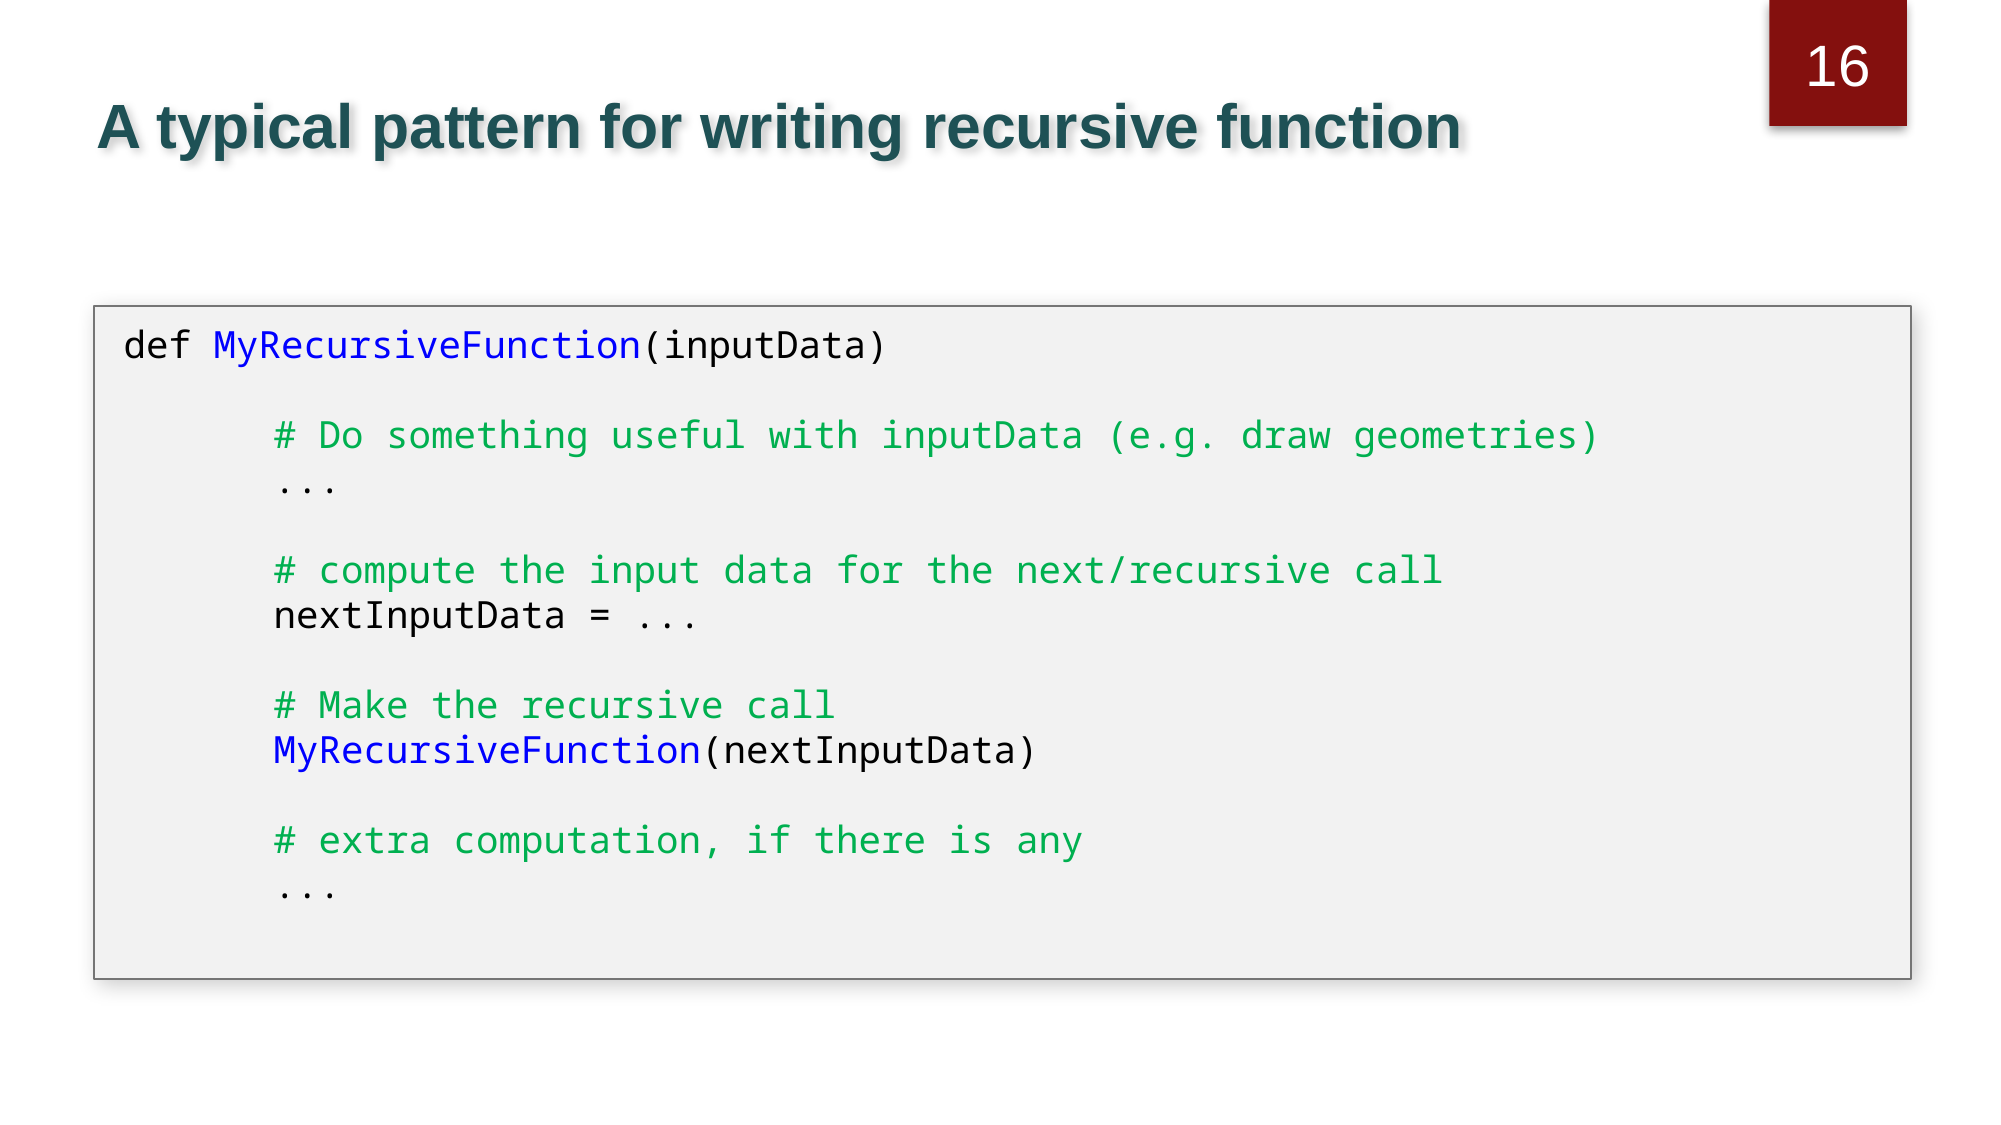

16
A typical pattern for writing recursive function

def MyRecursiveFunction(inputData)

	# Do something useful with inputData (e.g. draw geometries)
	...

	# compute the input data for the next/recursive call
	nextInputData = ...

	# Make the recursive call
	MyRecursiveFunction(nextInputData)

	# extra computation, if there is any
	...